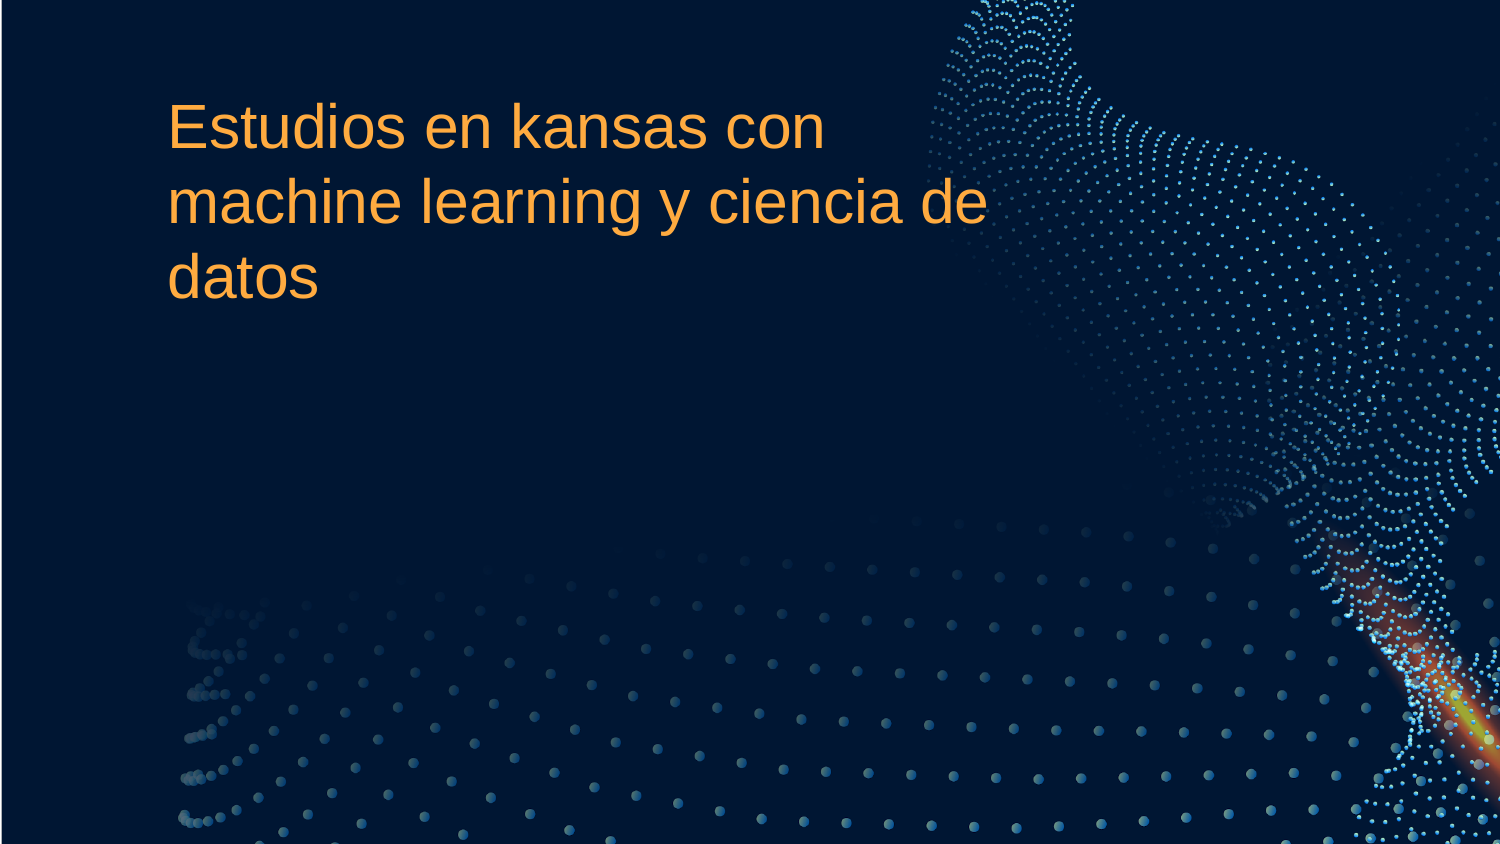

# Estudios en kansas con machine learning y ciencia de datos